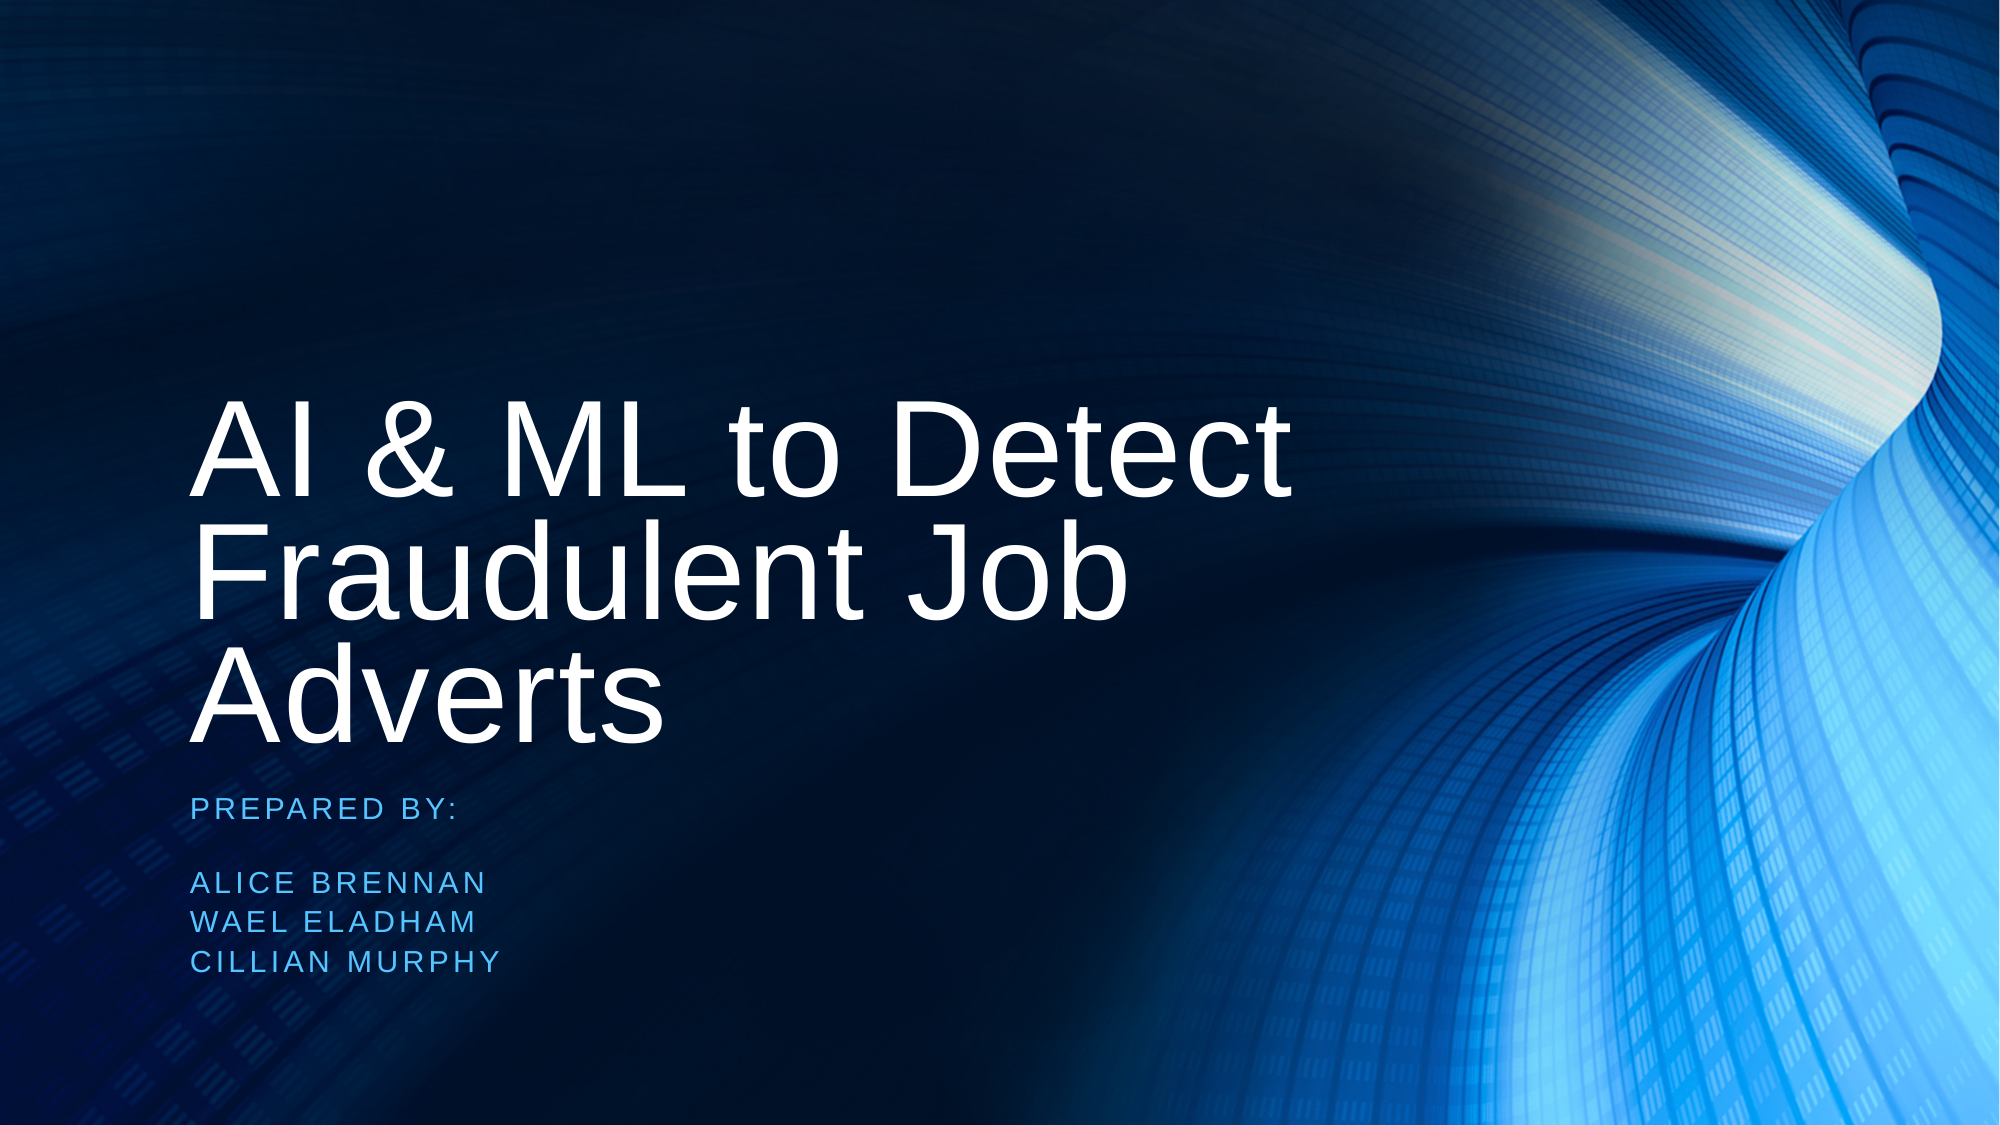

# AI & ML to Detect Fraudulent Job Adverts
PREPARED BY:
ALICE Brennan
Wael Eladham
Cillian Murphy